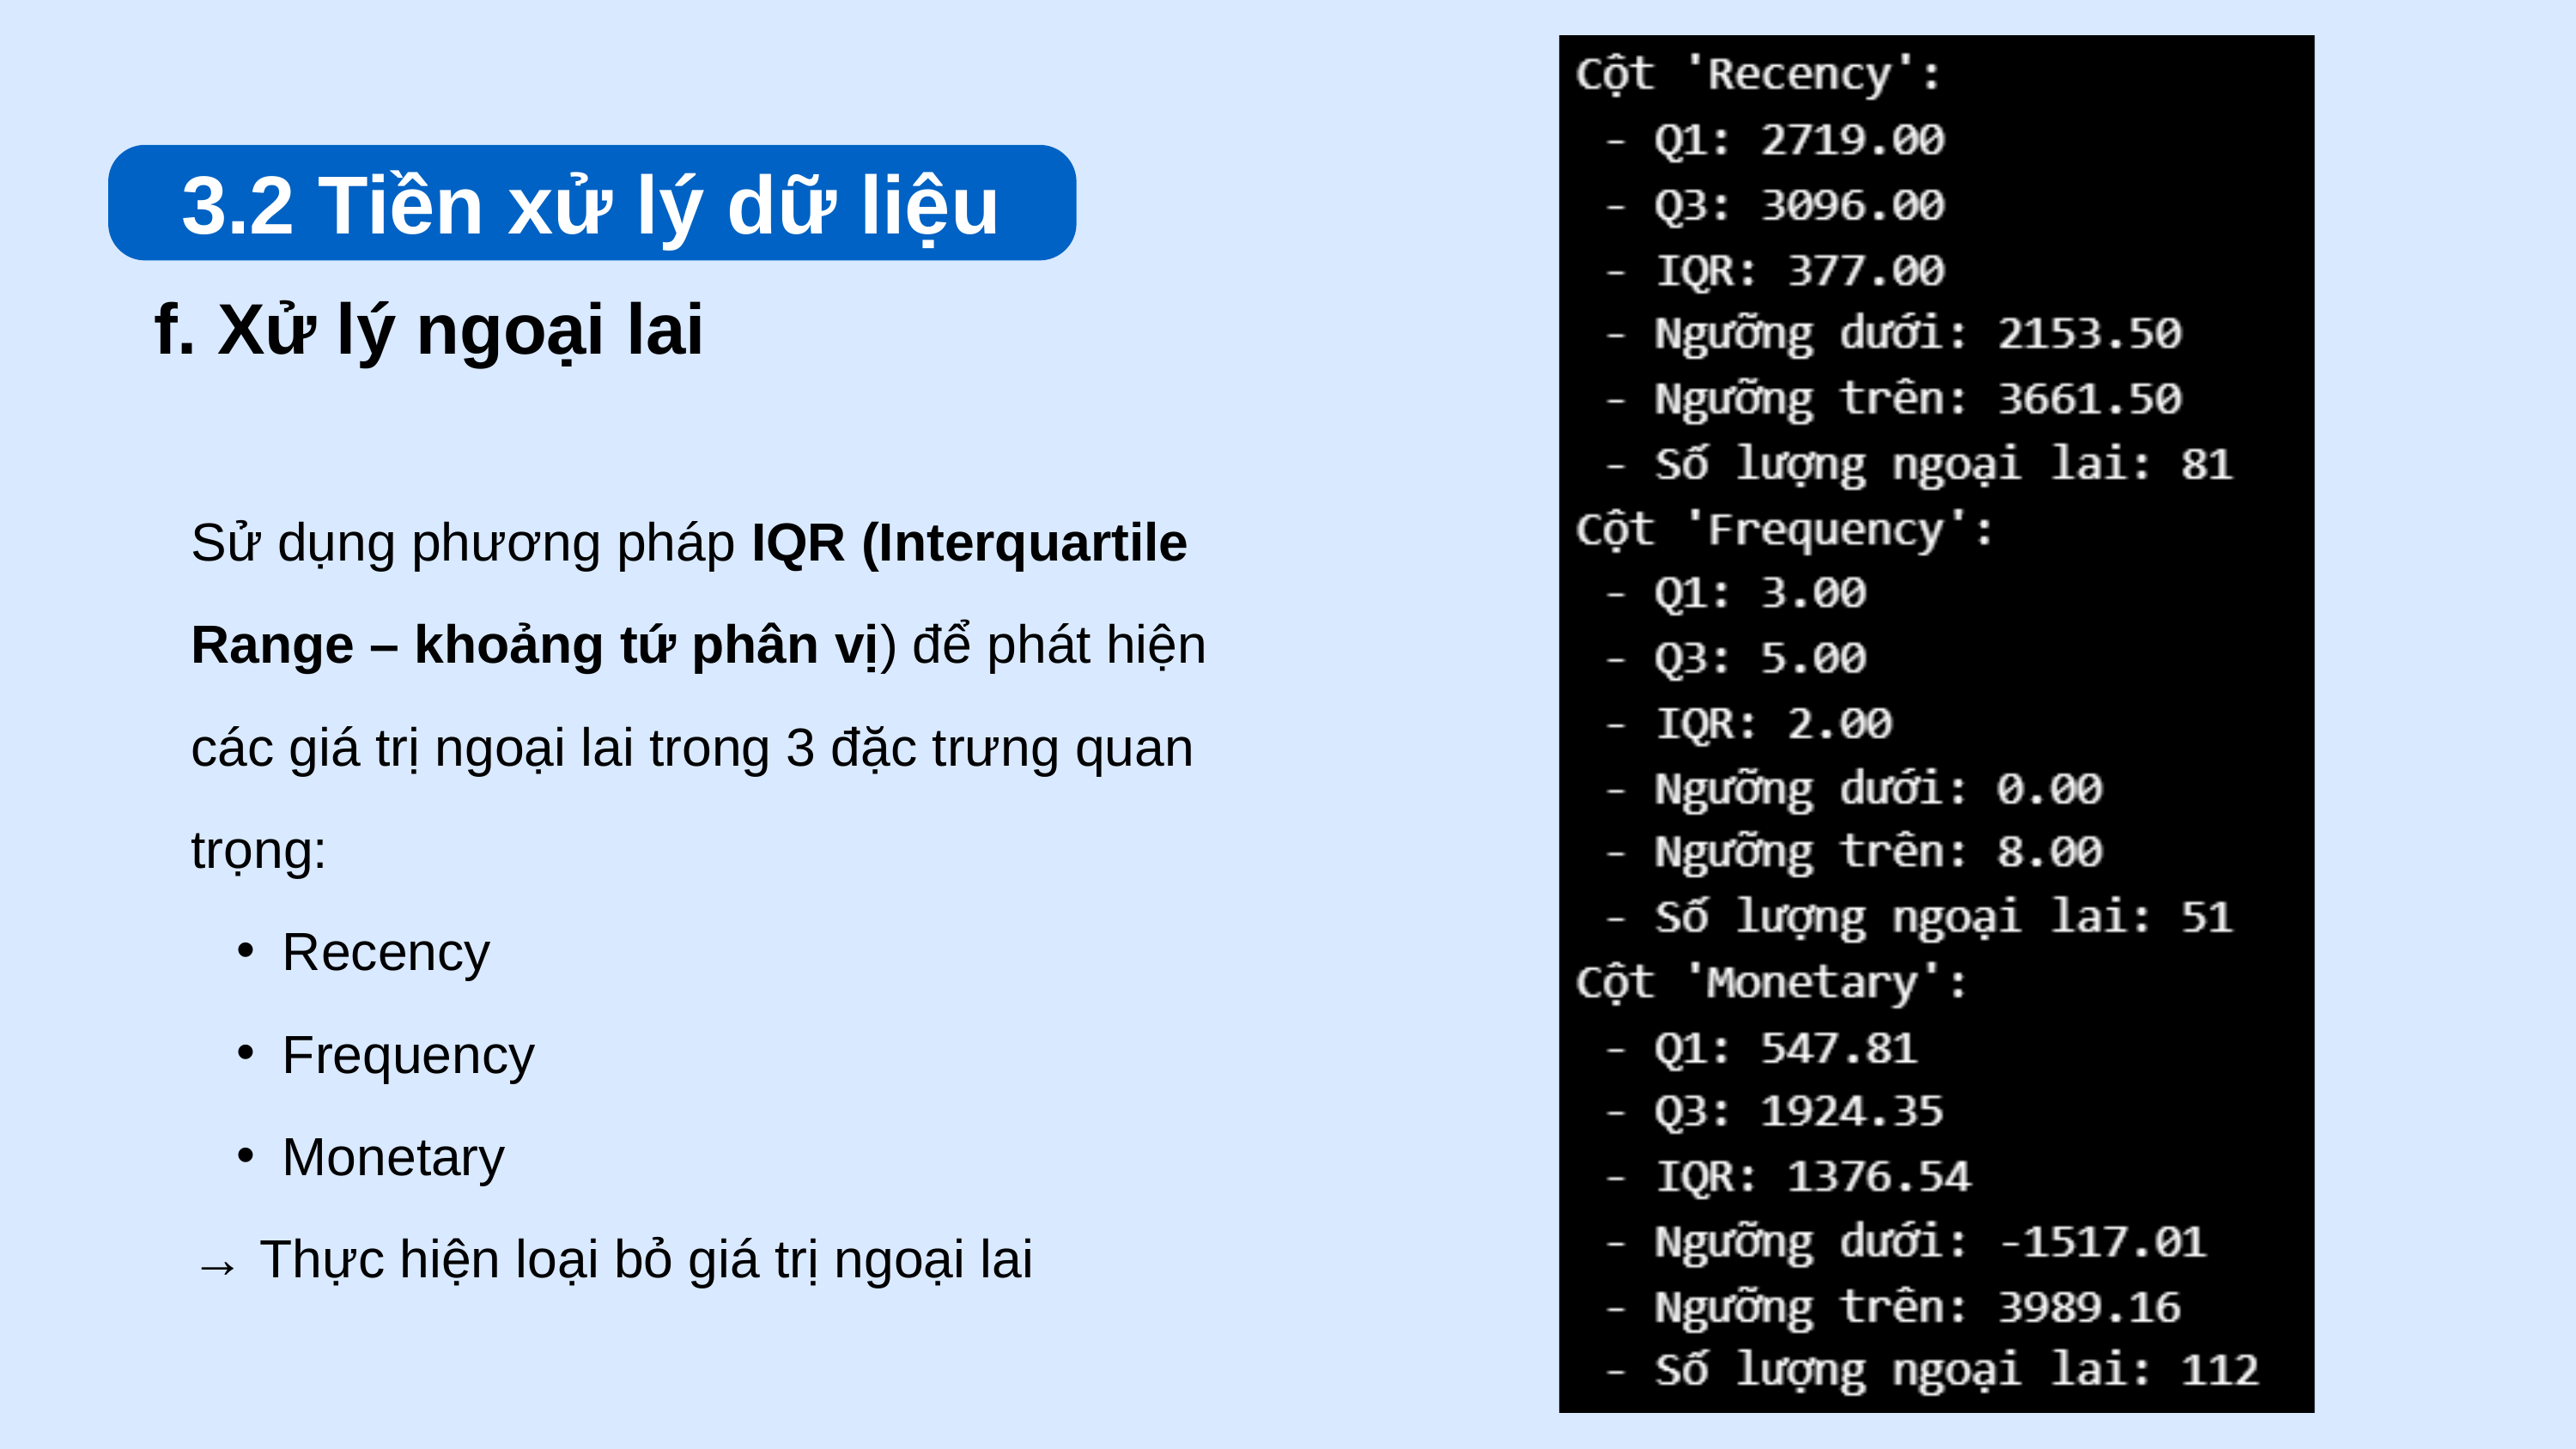

3.2 Tiền xử lý dữ liệu
f. Xử lý ngoại lai
Sử dụng phương pháp IQR (Interquartile Range – khoảng tứ phân vị) để phát hiện các giá trị ngoại lai trong 3 đặc trưng quan trọng:
Recency
Frequency
Monetary
→ Thực hiện loại bỏ giá trị ngoại lai